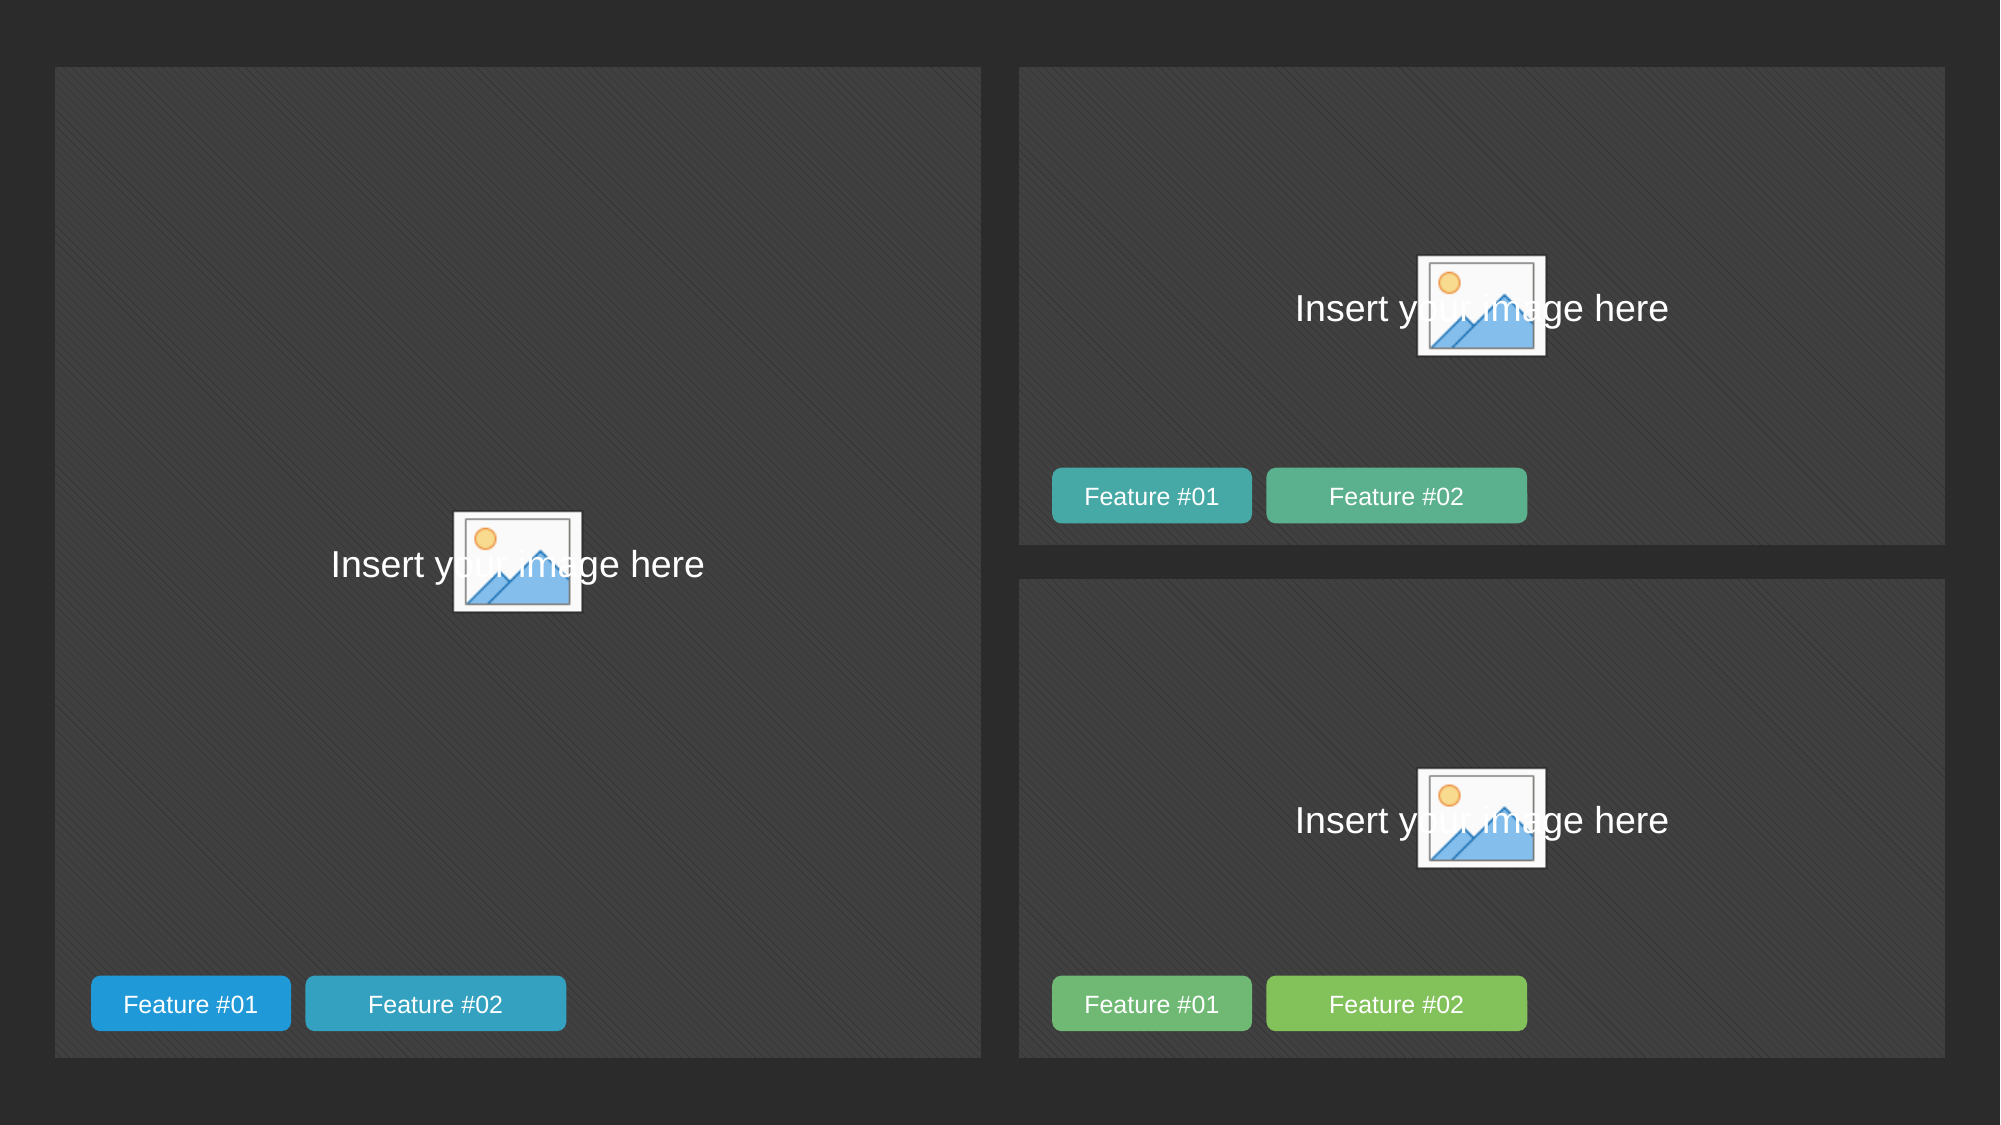

Feature #01
Feature #02

Feature #01
Feature #02
Feature #01
Feature #02